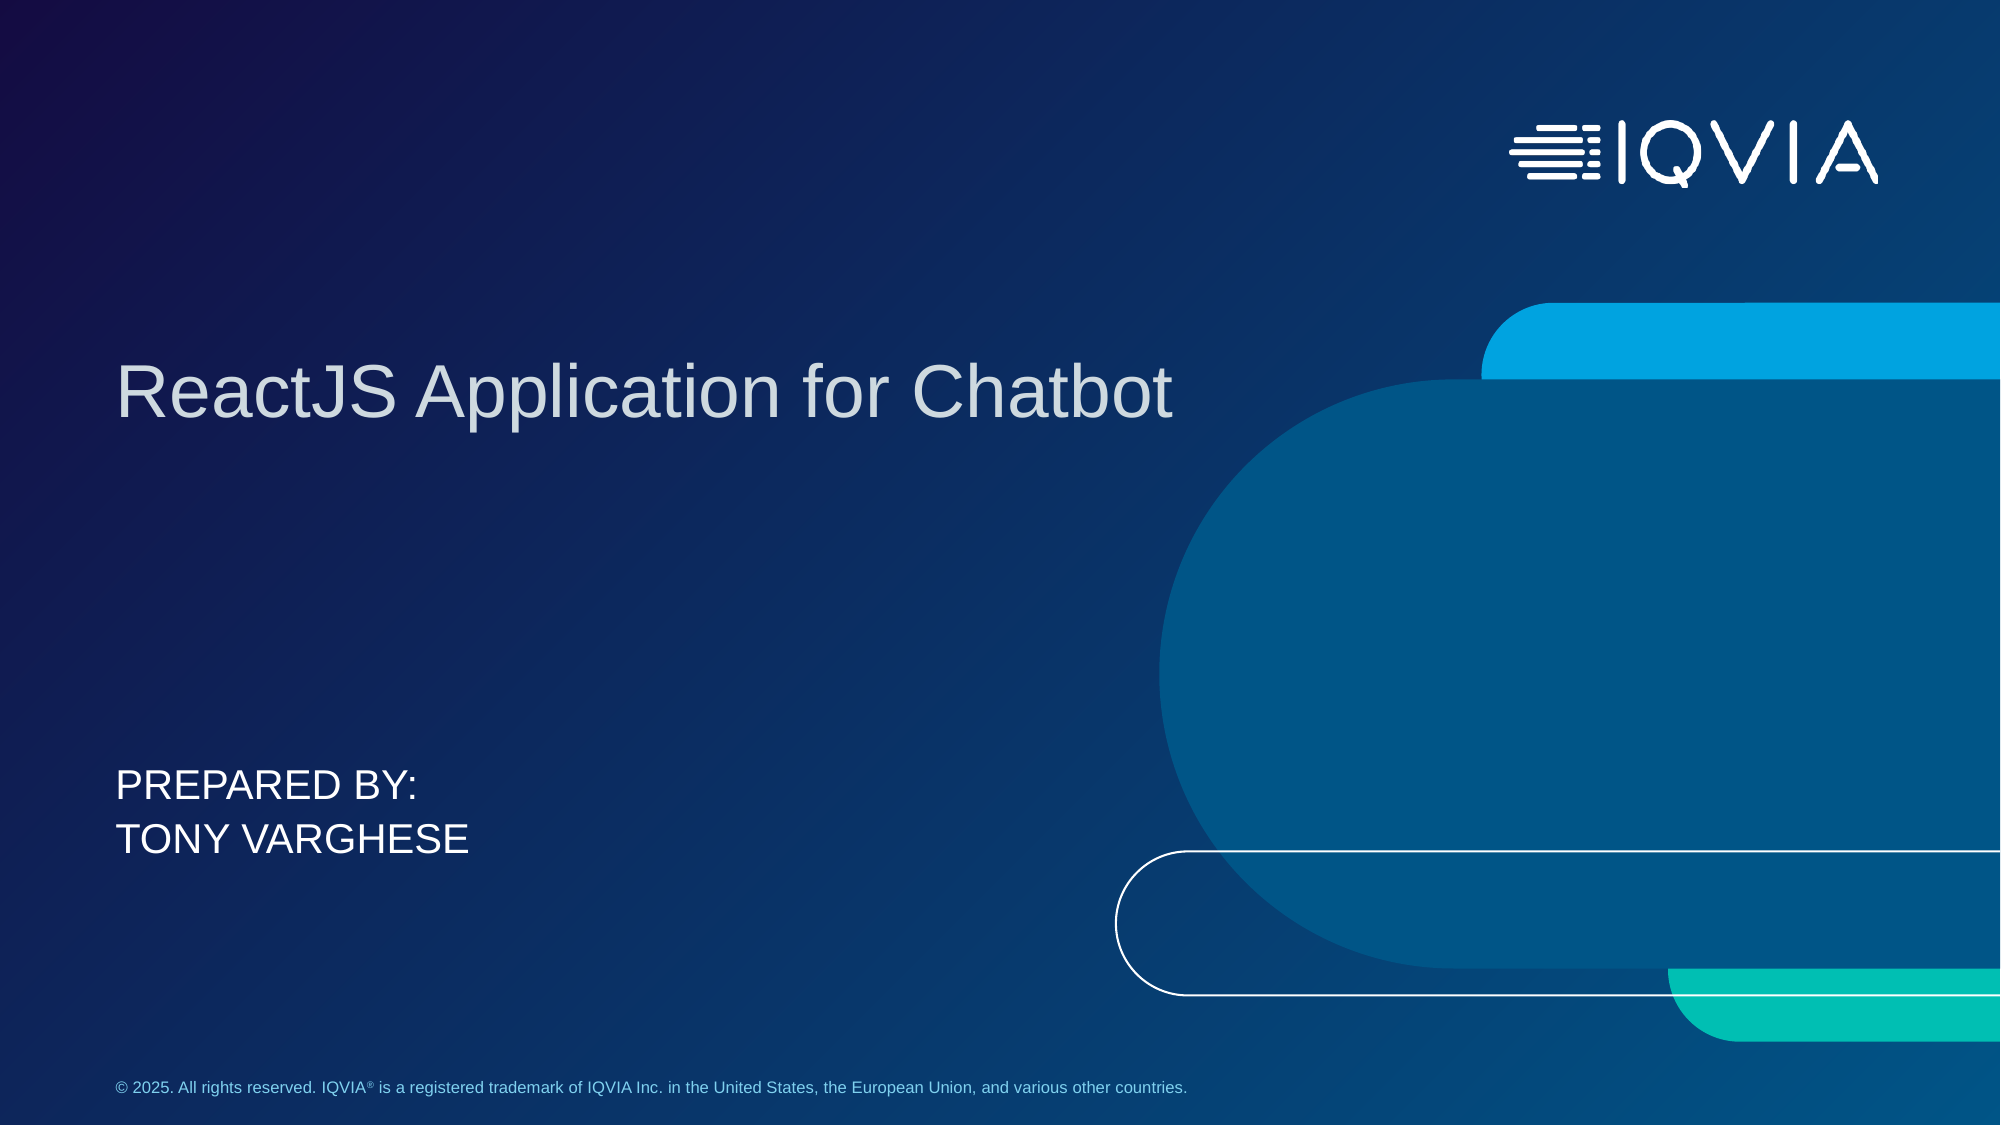

# ReactJS Application for Chatbot
PREPARED BY:
TONY VARGHESE